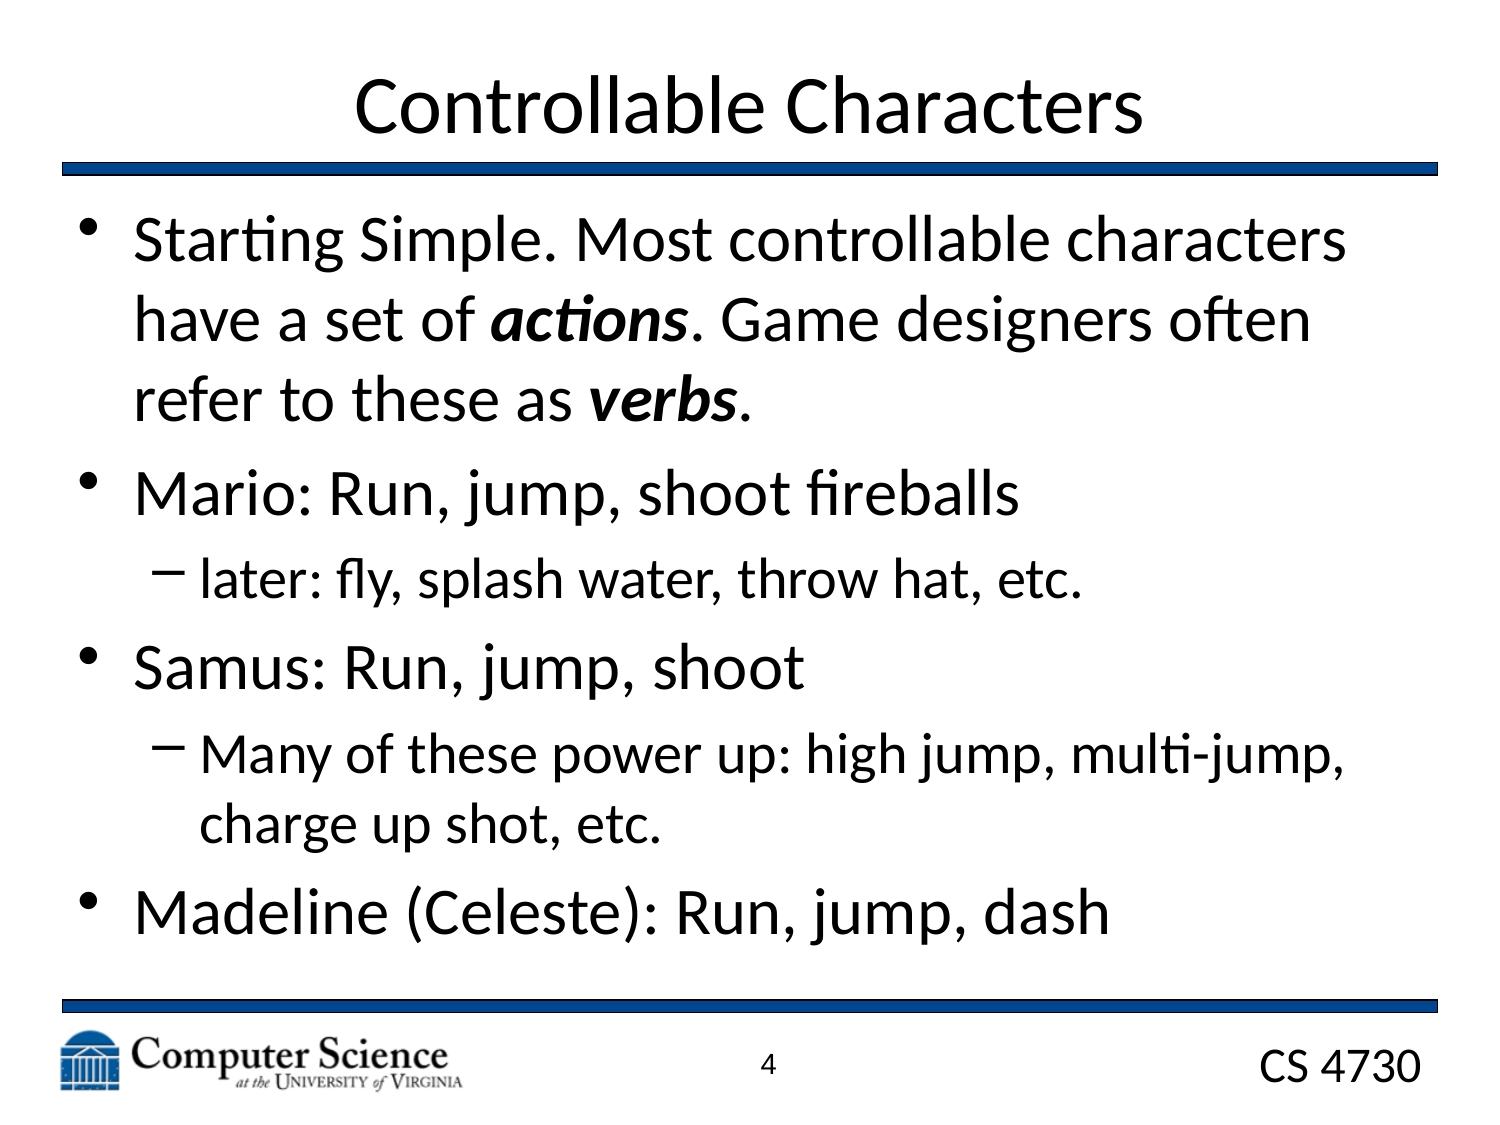

# Controllable Characters
Starting Simple. Most controllable characters have a set of actions. Game designers often refer to these as verbs.
Mario: Run, jump, shoot fireballs
later: fly, splash water, throw hat, etc.
Samus: Run, jump, shoot
Many of these power up: high jump, multi-jump, charge up shot, etc.
Madeline (Celeste): Run, jump, dash
4